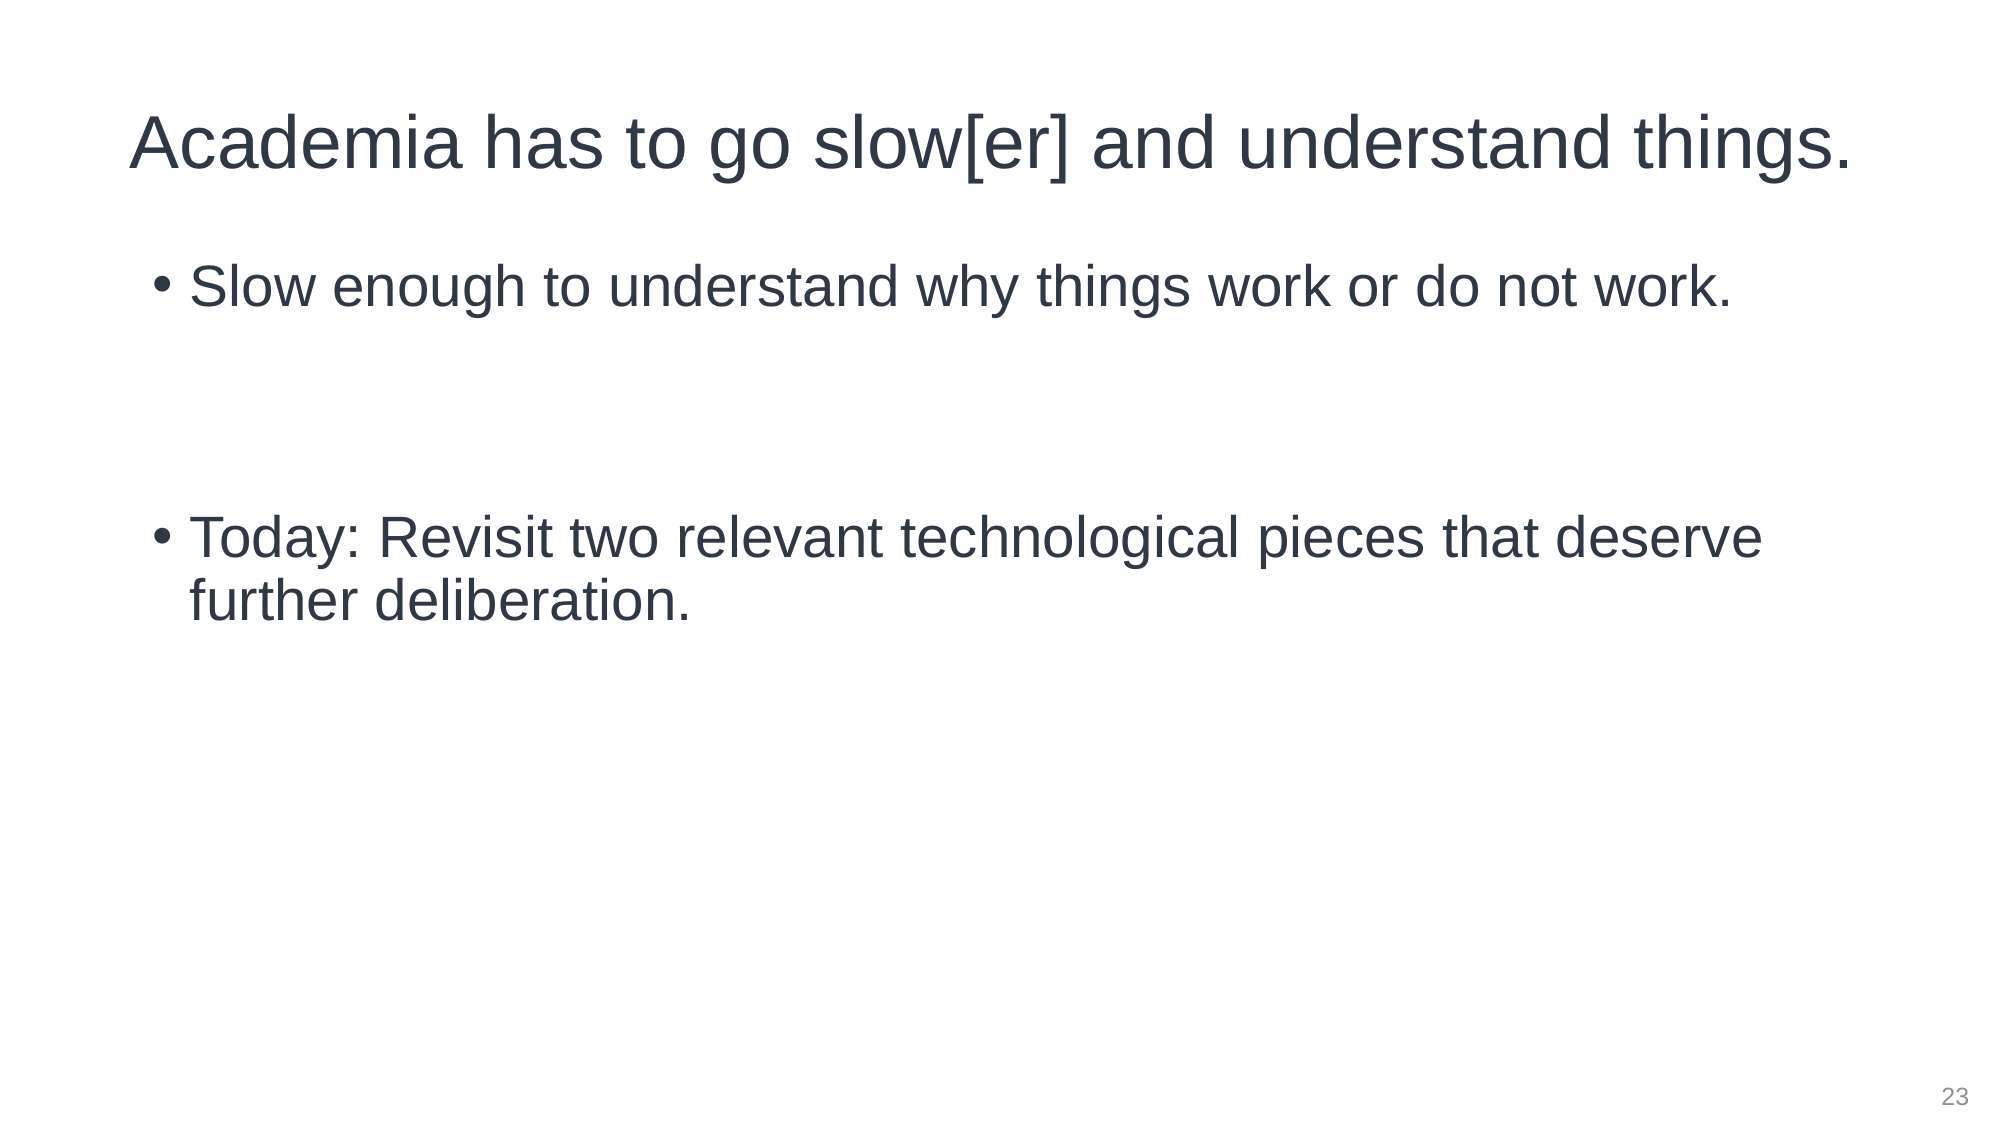

# Academia has to go slow[er] and understand things.
Slow enough to understand why things work or do not work.

Today: Revisit two relevant technological pieces that deserve further deliberation.

23